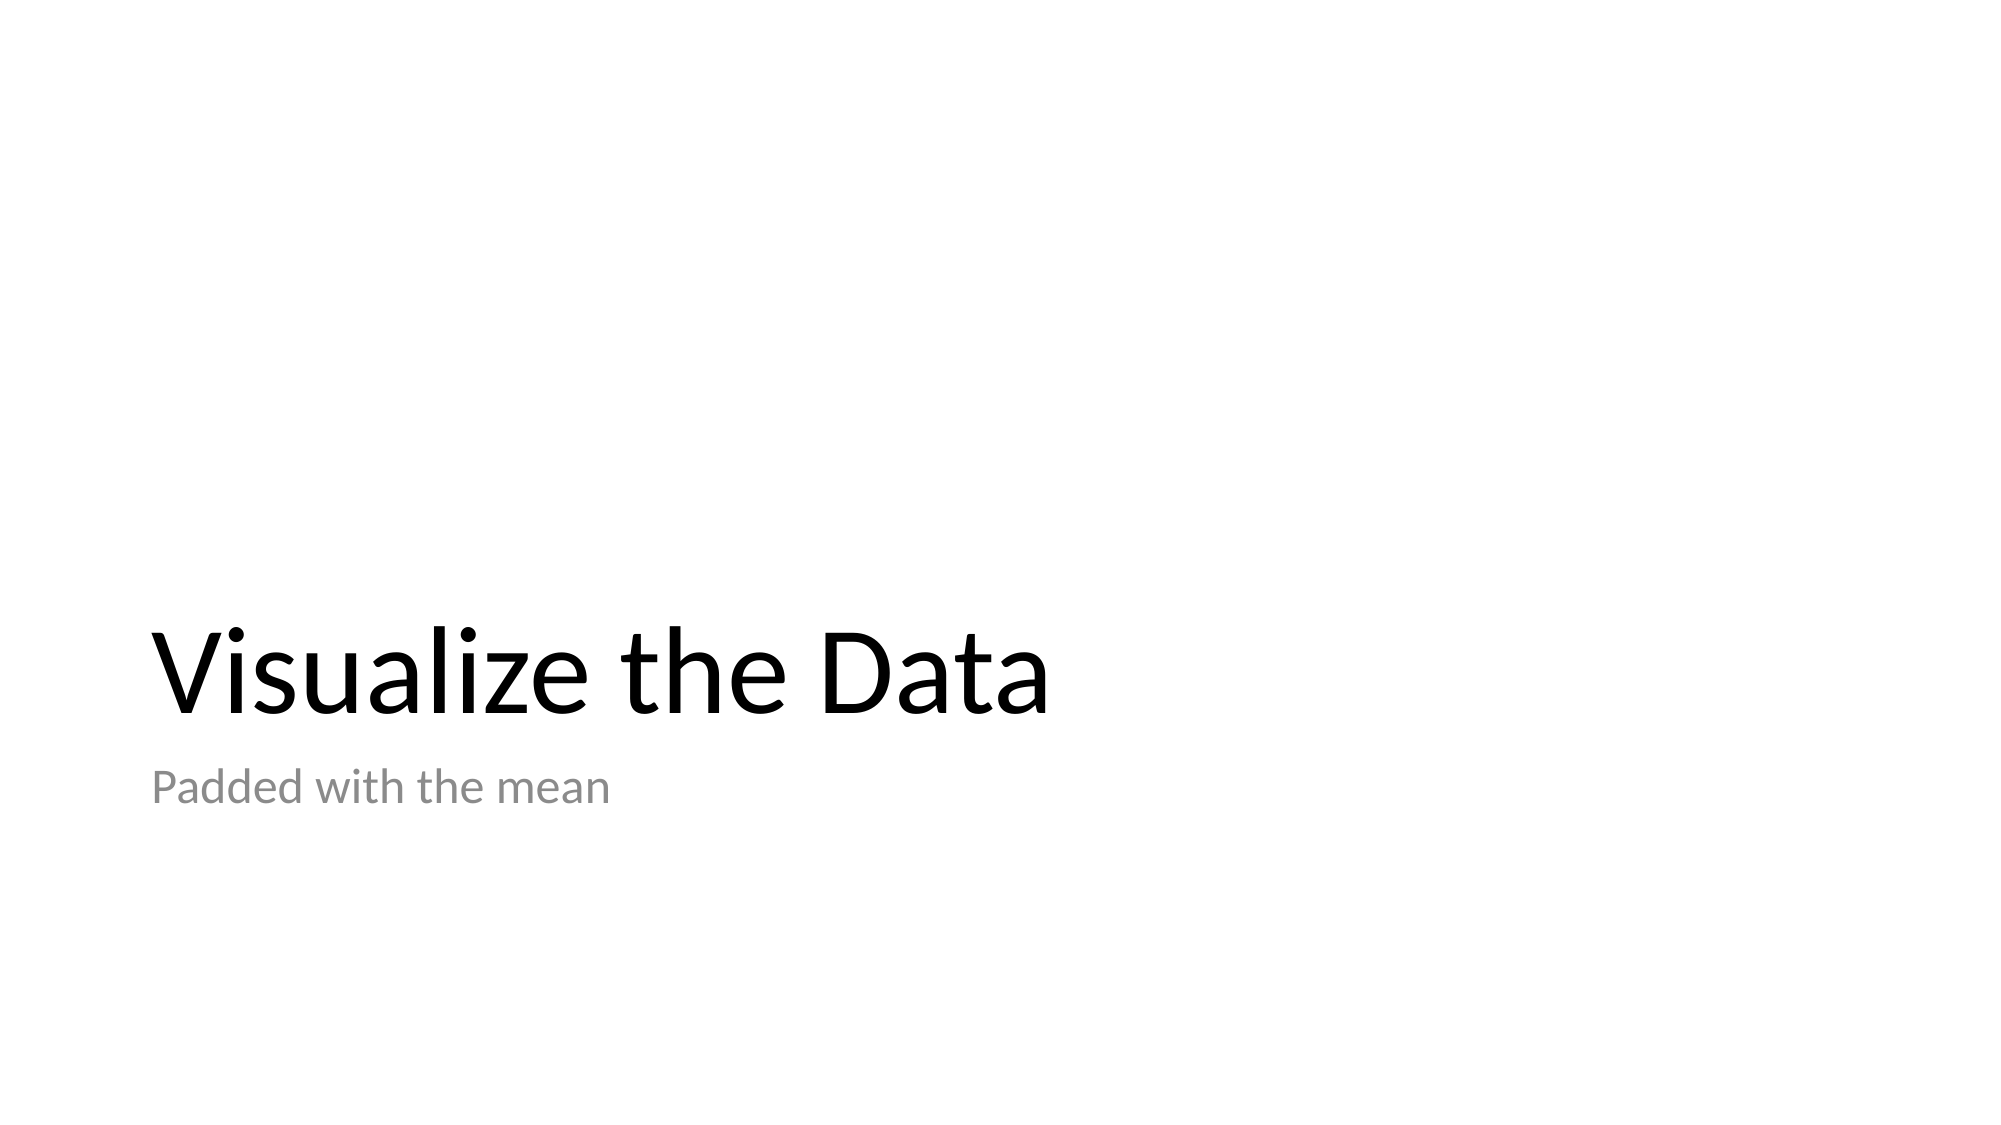

# Visualize the Data
Padded with the mean